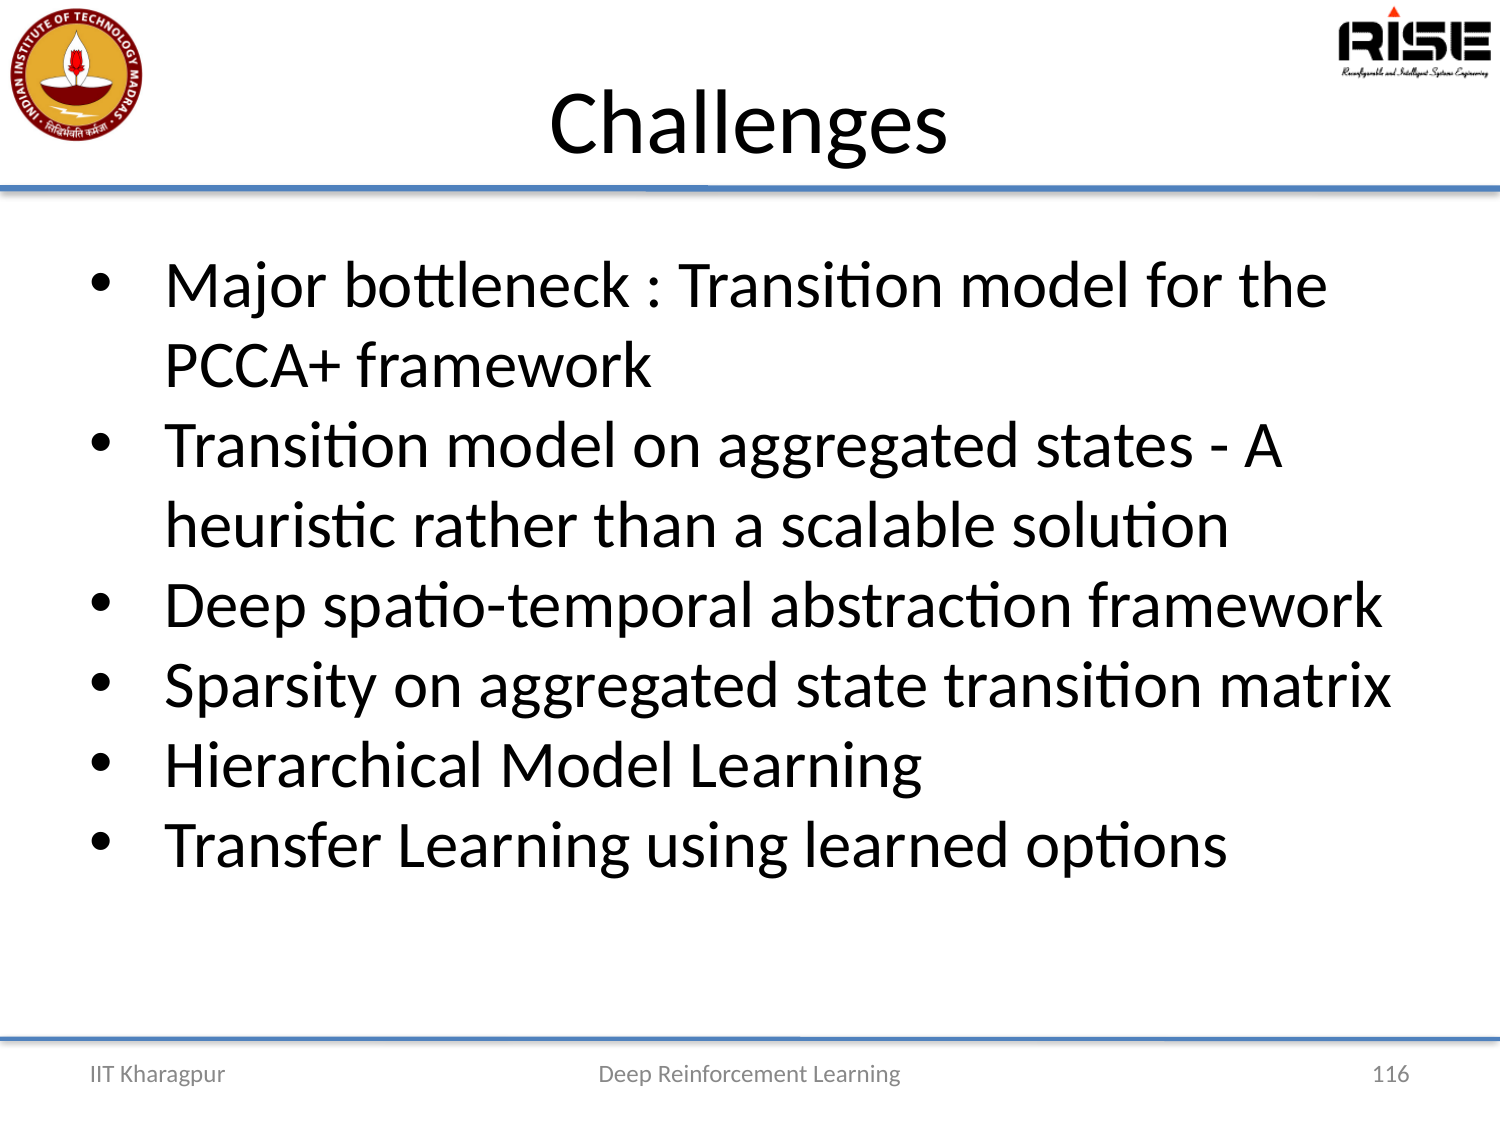

# Challenges
Major bottleneck : Transition model for the PCCA+ framework
Transition model on aggregated states - A heuristic rather than a scalable solution
Deep spatio-temporal abstraction framework
Sparsity on aggregated state transition matrix
Hierarchical Model Learning
Transfer Learning using learned options
IIT Kharagpur
Deep Reinforcement Learning
116